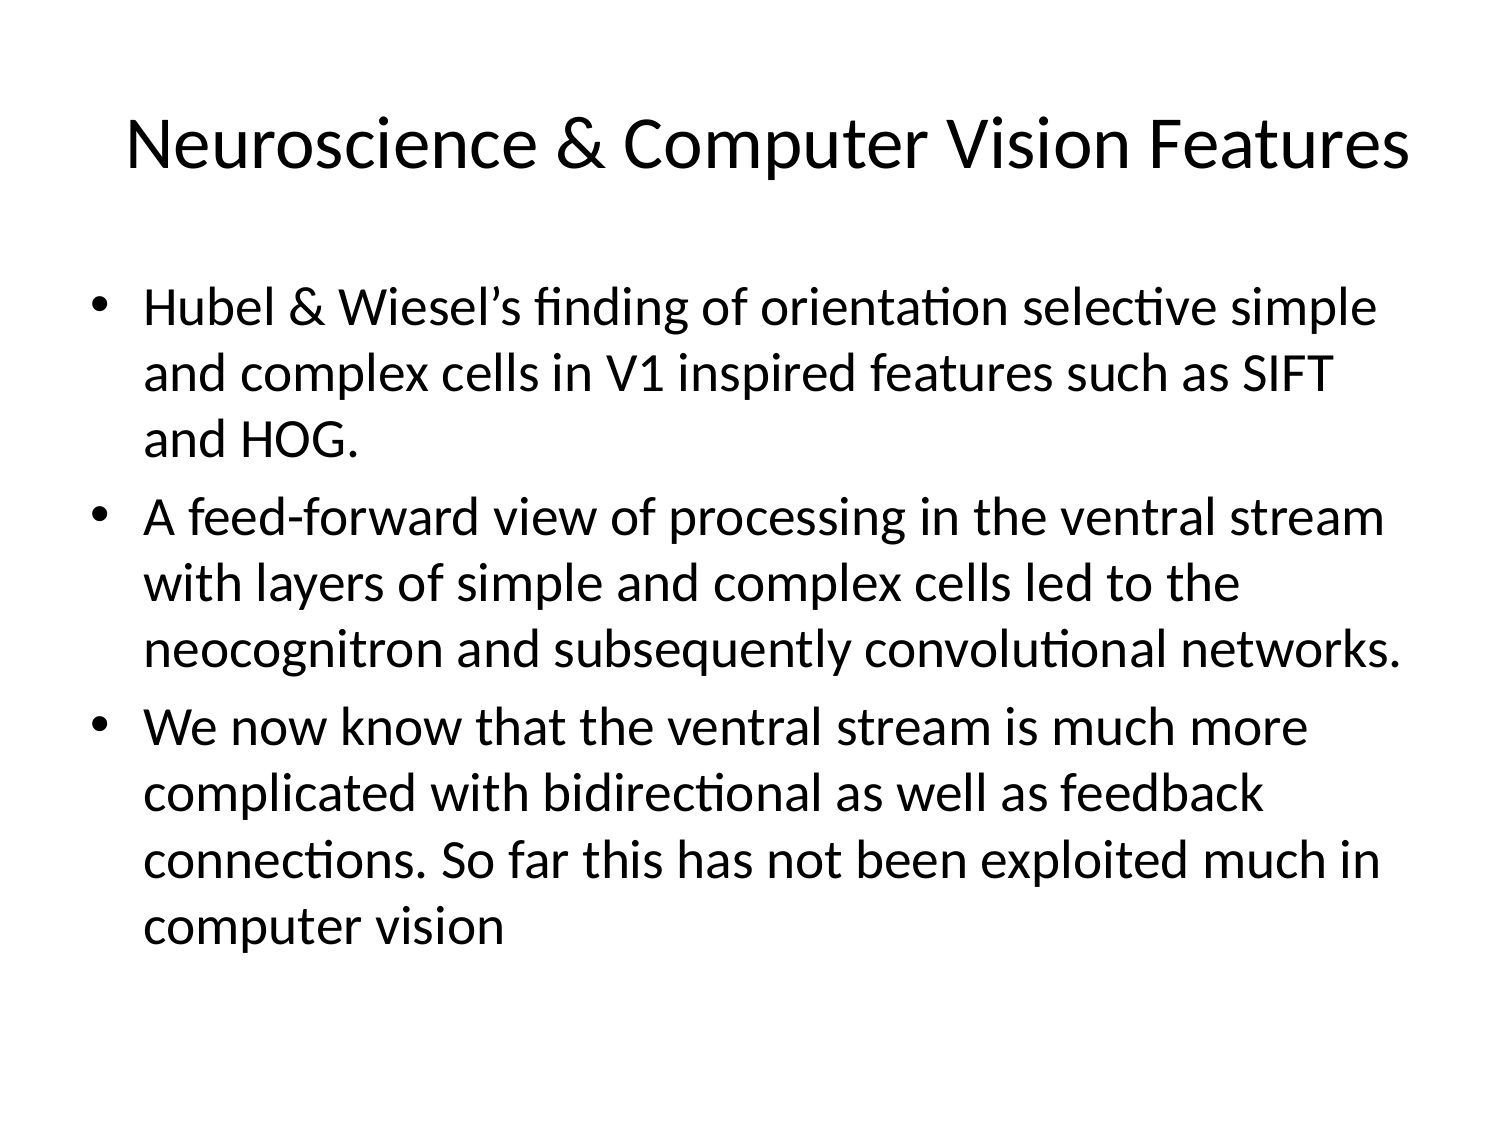

# Neuroscience & Computer Vision Features
Hubel & Wiesel’s finding of orientation selective simple and complex cells in V1 inspired features such as SIFT and HOG.
A feed-forward view of processing in the ventral stream with layers of simple and complex cells led to the neocognitron and subsequently convolutional networks.
We now know that the ventral stream is much more complicated with bidirectional as well as feedback connections. So far this has not been exploited much in computer vision